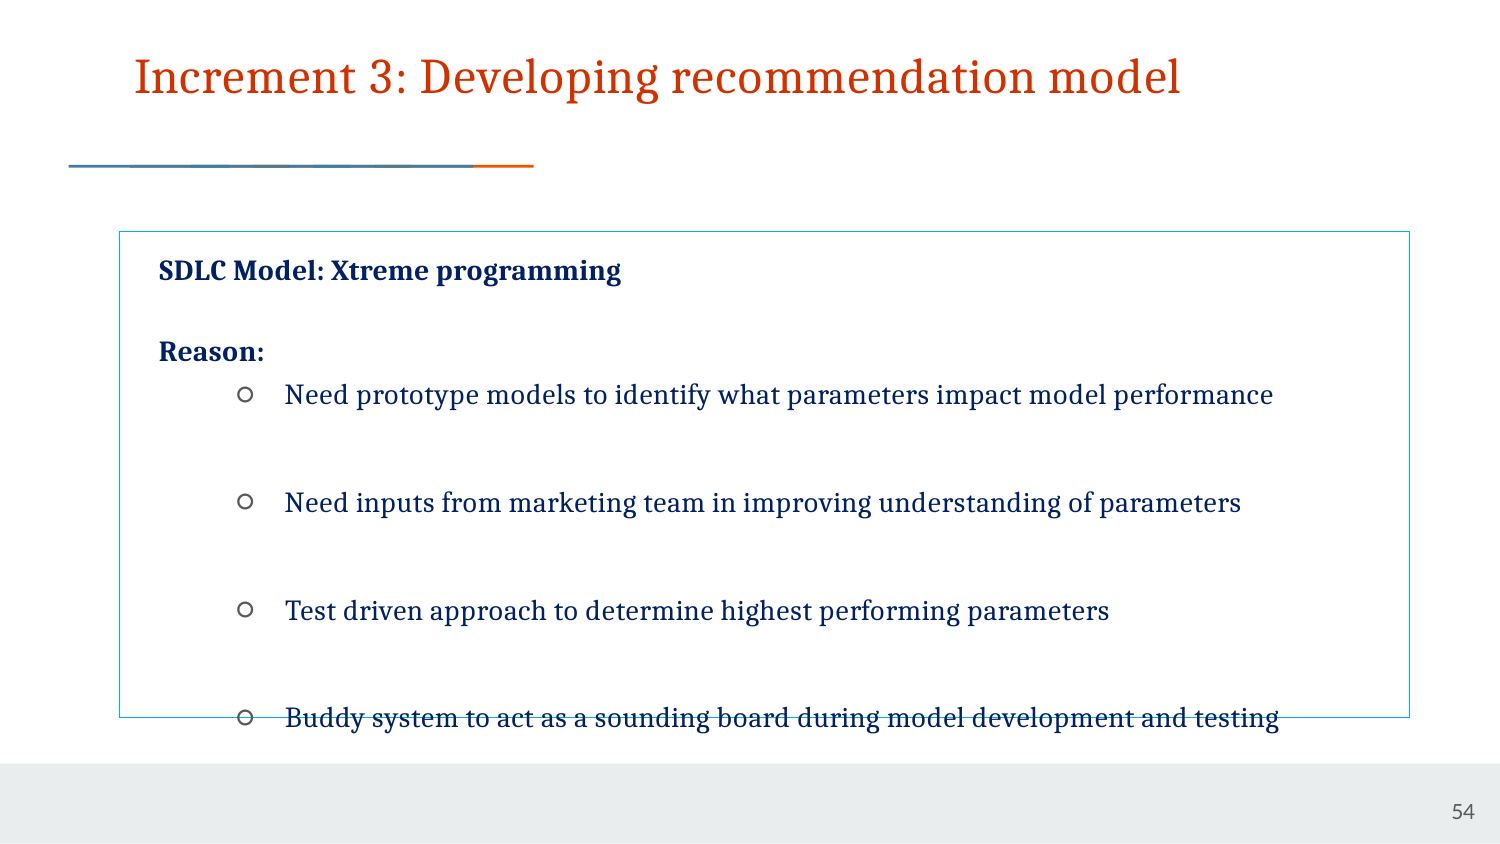

# Increment 3: Developing recommendation model
SDLC Model: Xtreme programming

Reason:
Need prototype models to identify what parameters impact model performance

Need inputs from marketing team in improving understanding of parameters

Test driven approach to determine highest performing parameters

Buddy system to act as a sounding board during model development and testing

54